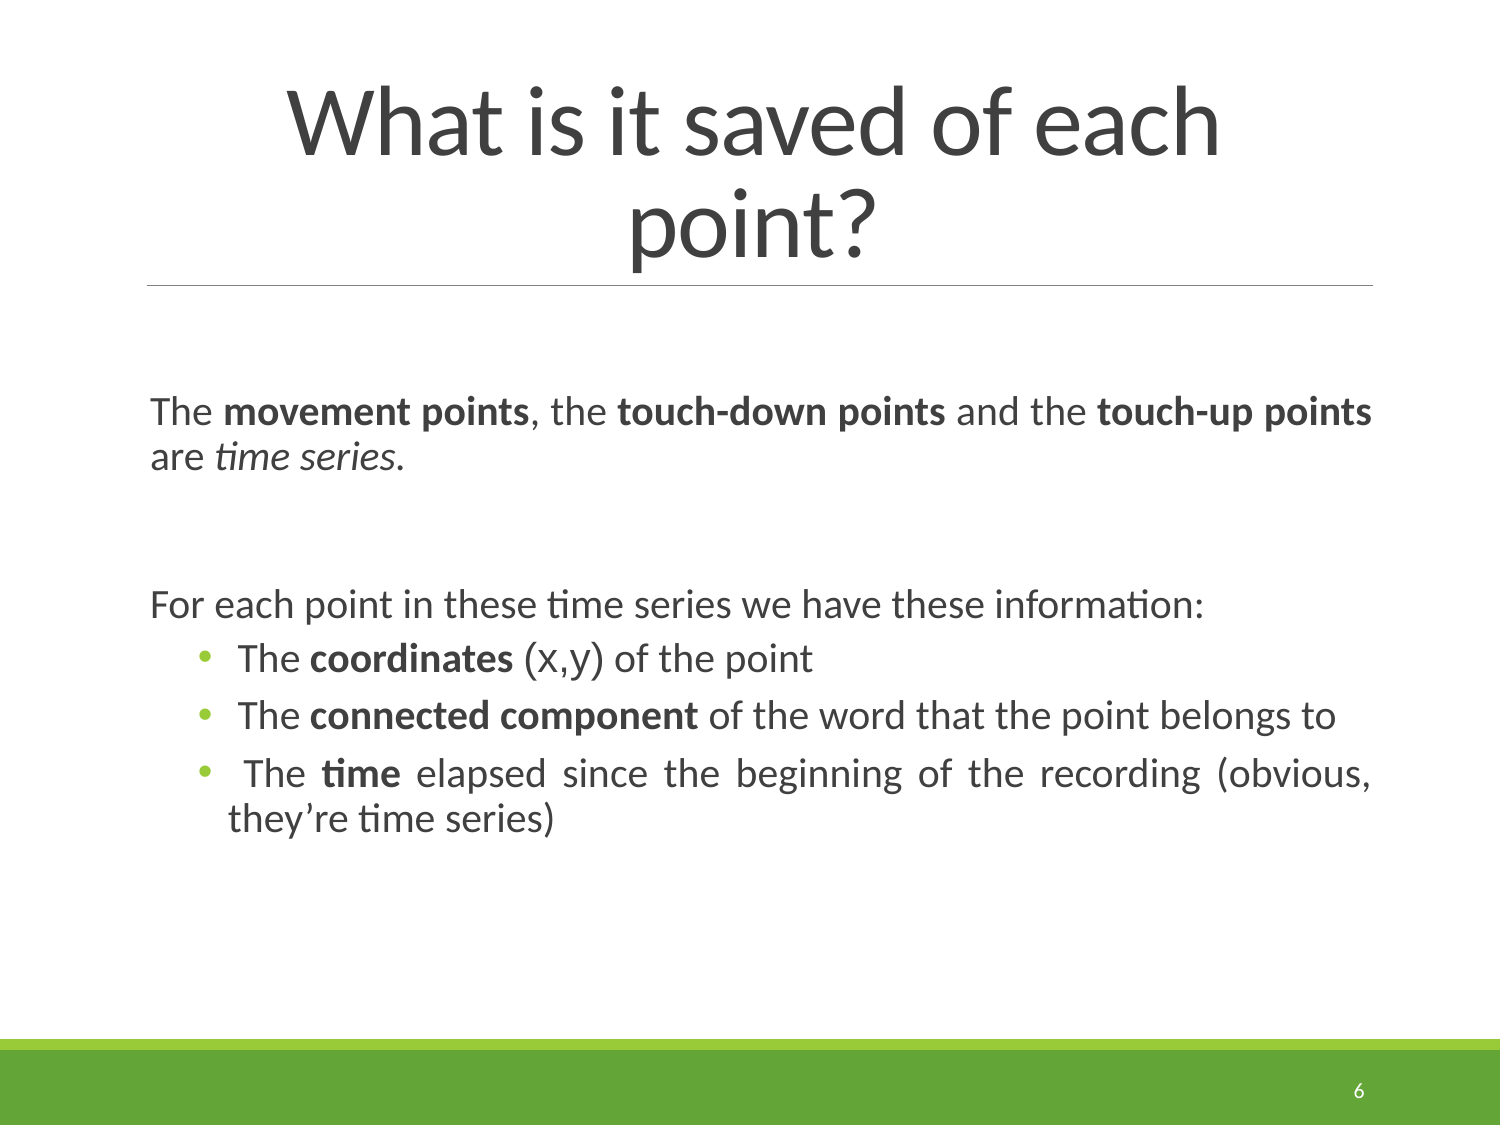

# What is it saved of each point?

The movement points, the touch-down points and the touch-up points are time series.

For each point in these time series we have these information:
 The coordinates (x,y) of the point
 The connected component of the word that the point belongs to
 The time elapsed since the beginning of the recording (obvious, they’re time series)
6